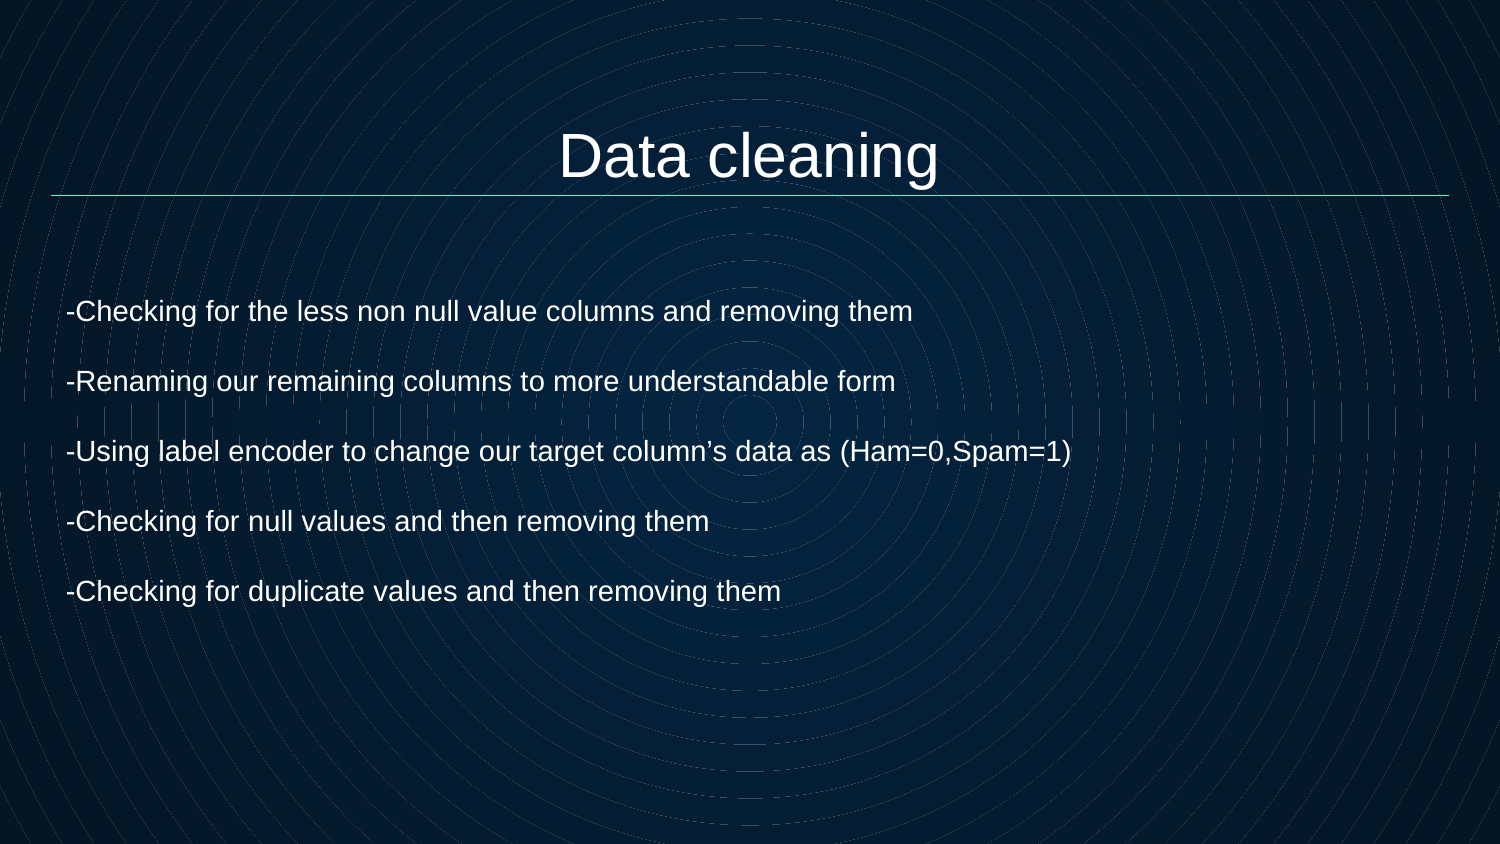

# Data cleaning
-Checking for the less non null value columns and removing them

-Renaming our remaining columns to more understandable form

-Using label encoder to change our target column’s data as (Ham=0,Spam=1)

-Checking for null values and then removing them

-Checking for duplicate values and then removing them